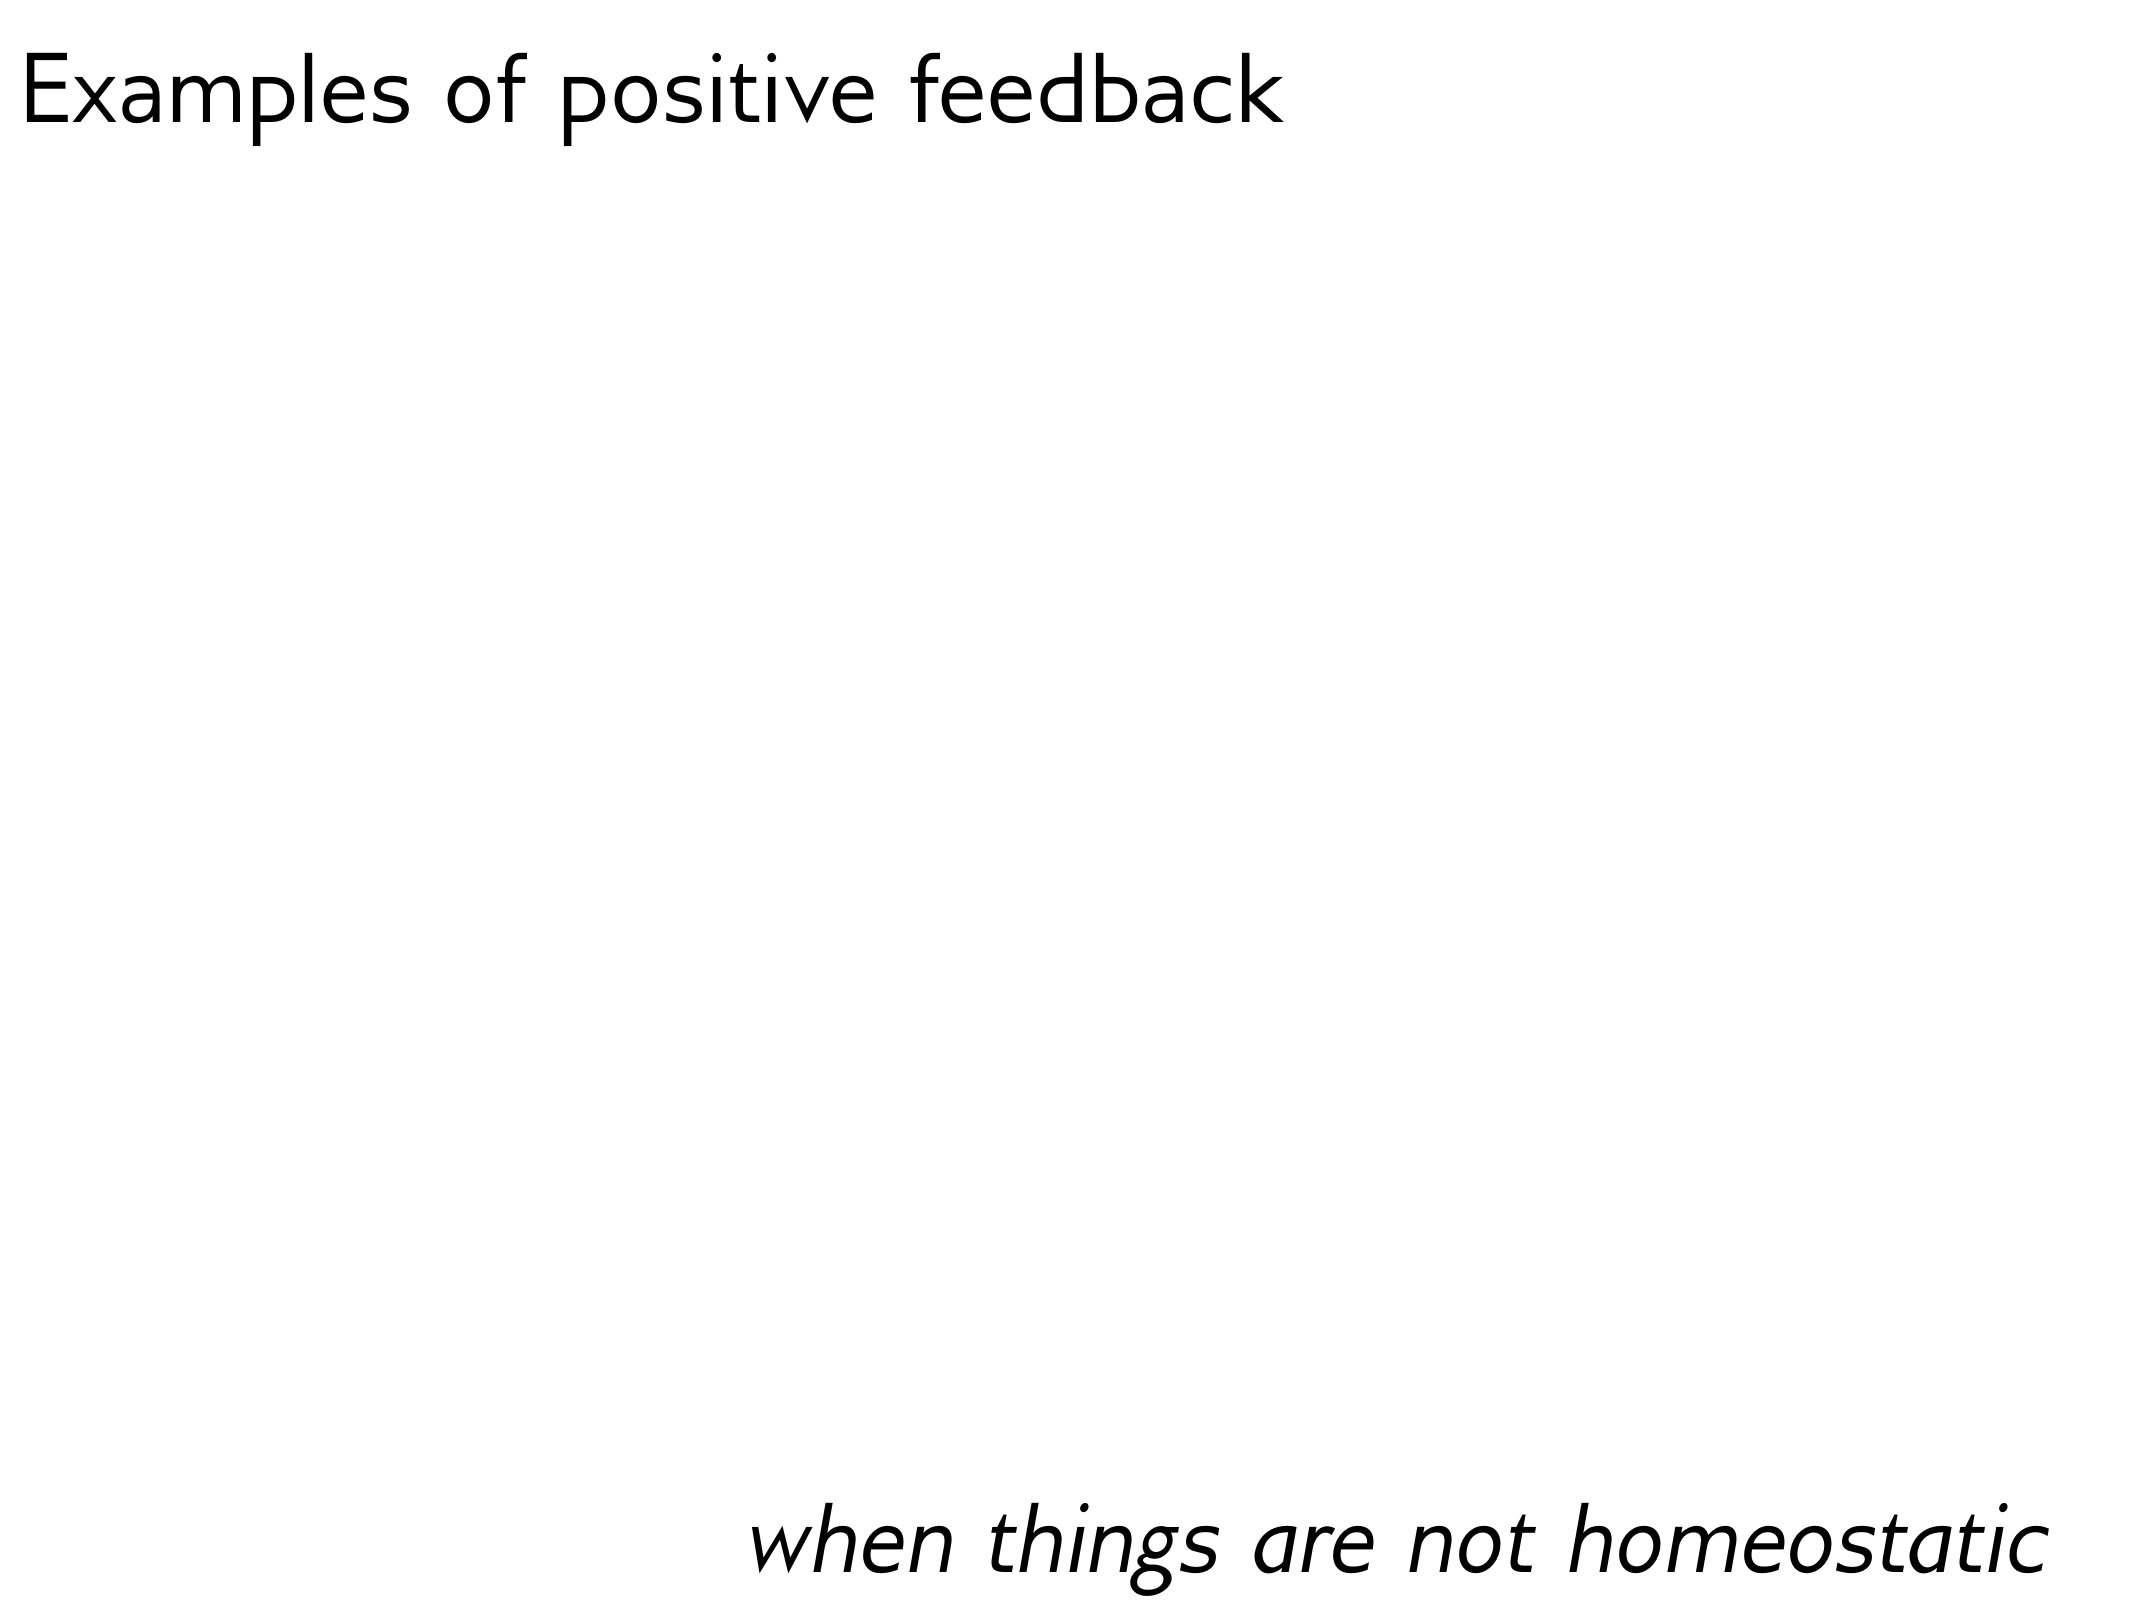

# Examples of positive feedback

when things are not homeostatic
56